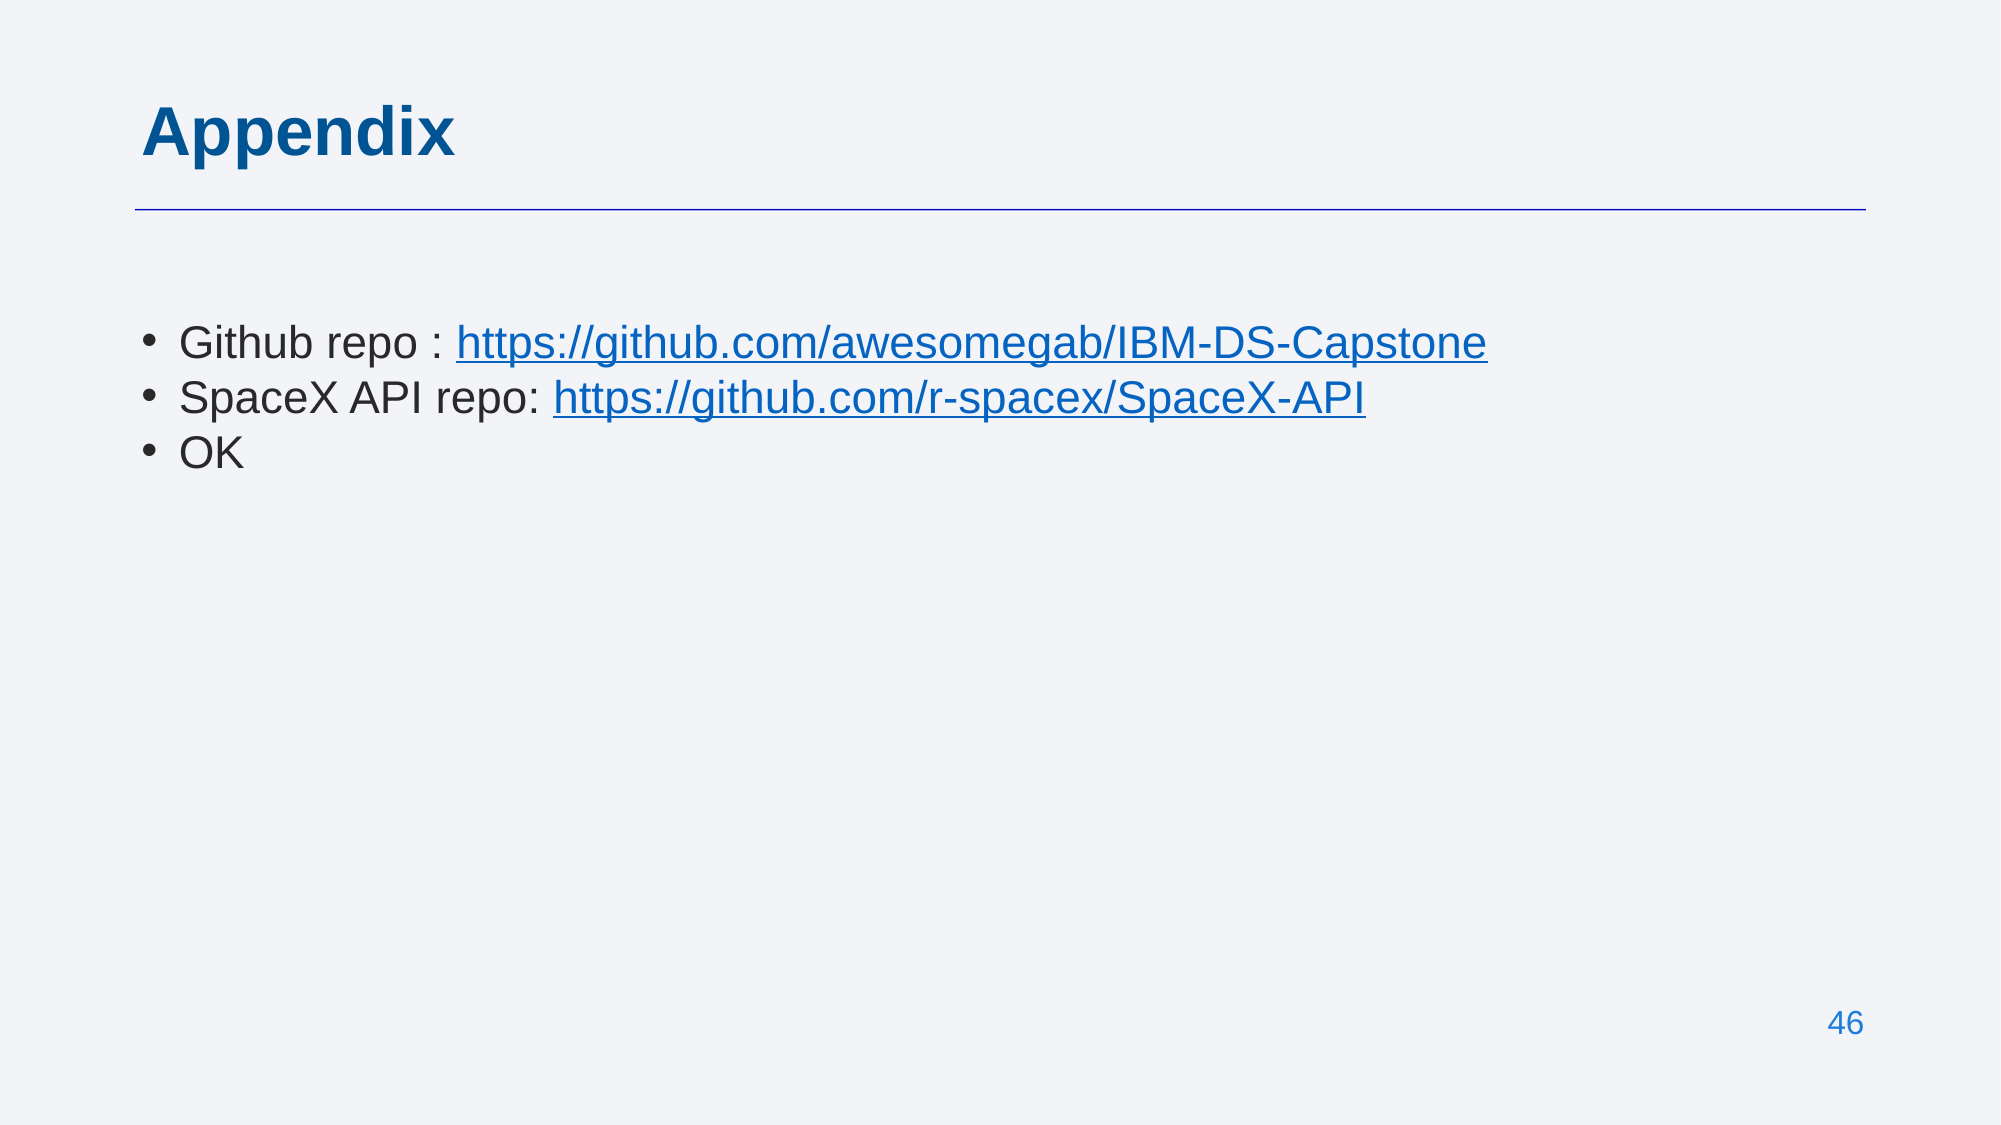

Appendix
Github repo : https://github.com/awesomegab/IBM-DS-Capstone
SpaceX API repo: https://github.com/r-spacex/SpaceX-API
OK
46